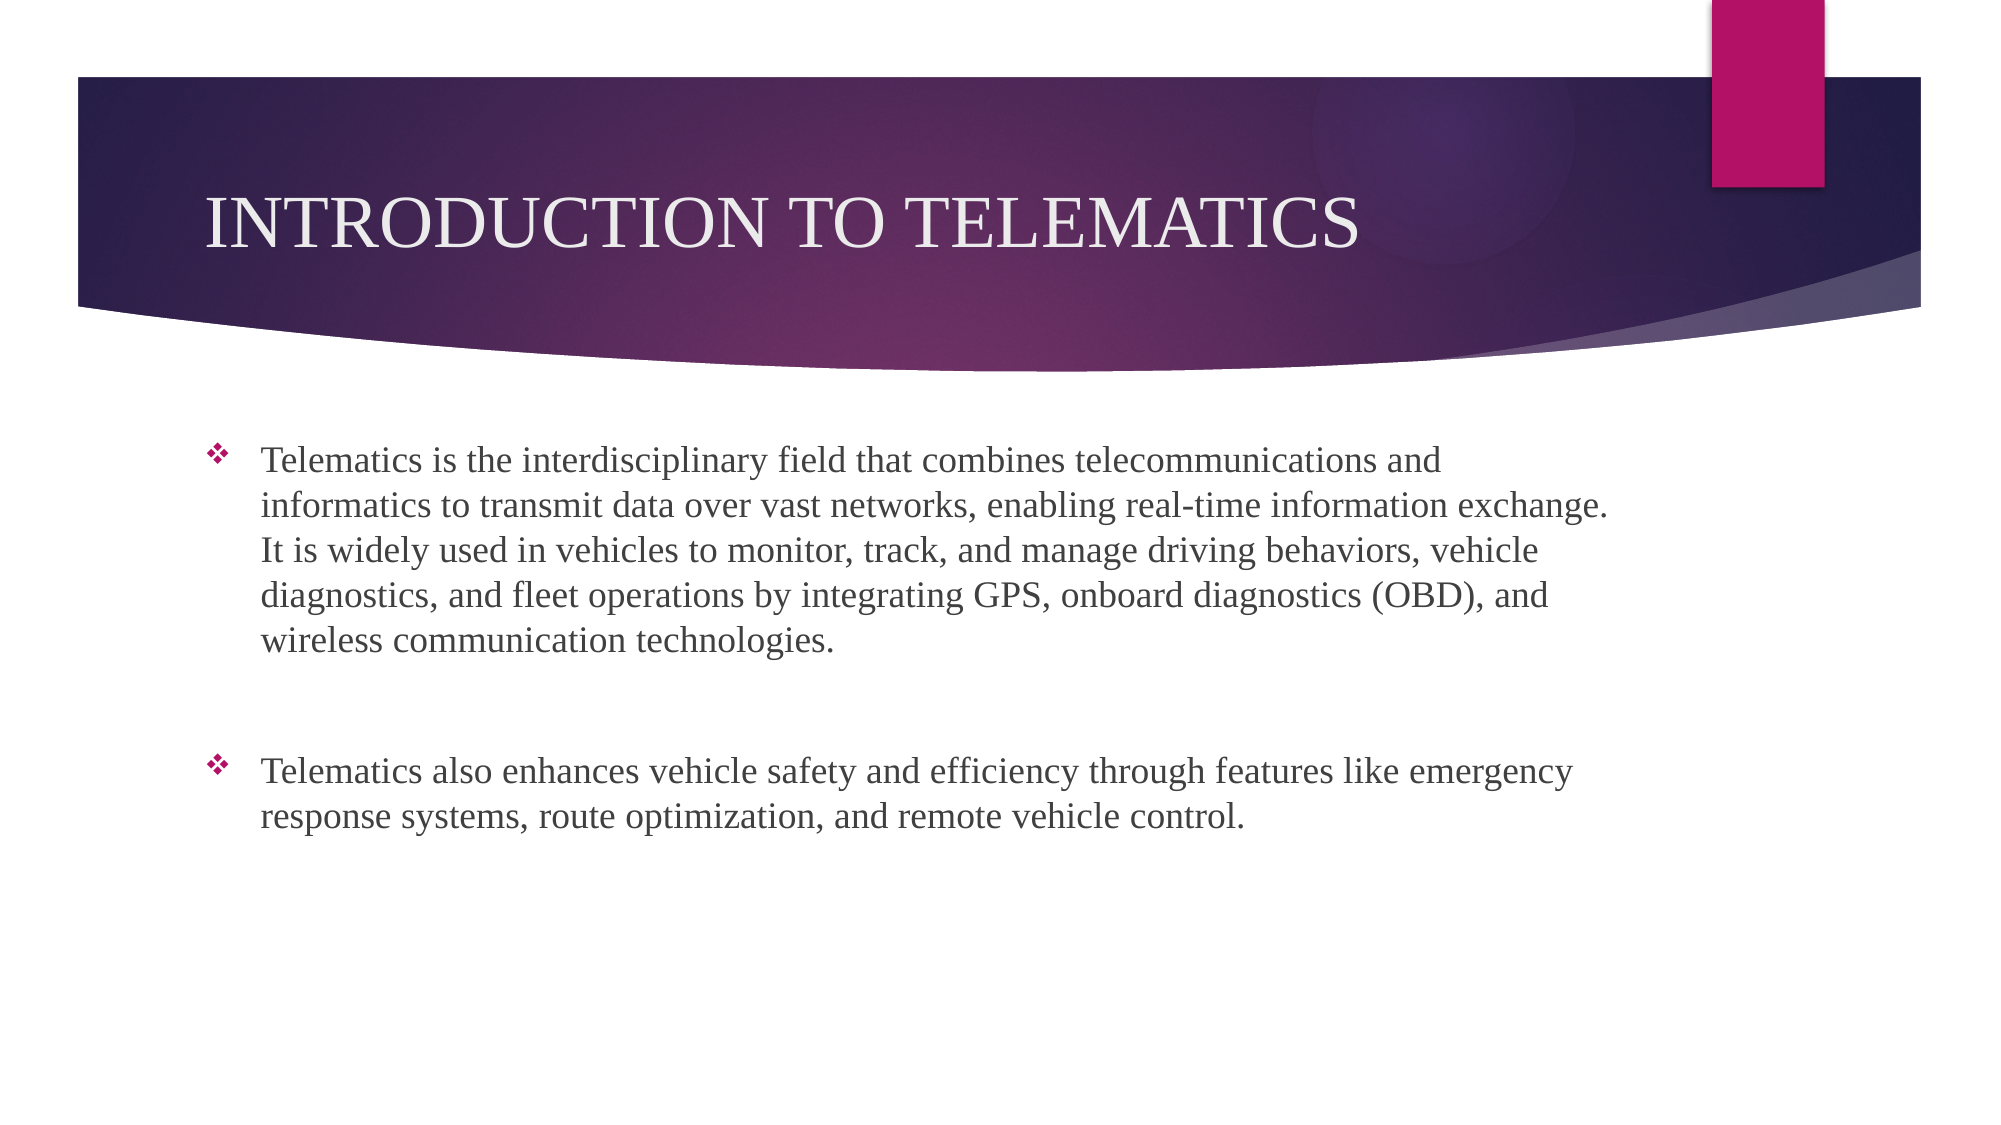

# INTRODUCTION TO TELEMATICS
Telematics is the interdisciplinary field that combines telecommunications and informatics to transmit data over vast networks, enabling real-time information exchange. It is widely used in vehicles to monitor, track, and manage driving behaviors, vehicle diagnostics, and fleet operations by integrating GPS, onboard diagnostics (OBD), and wireless communication technologies.

Telematics also enhances vehicle safety and efficiency through features like emergency response systems, route optimization, and remote vehicle control.